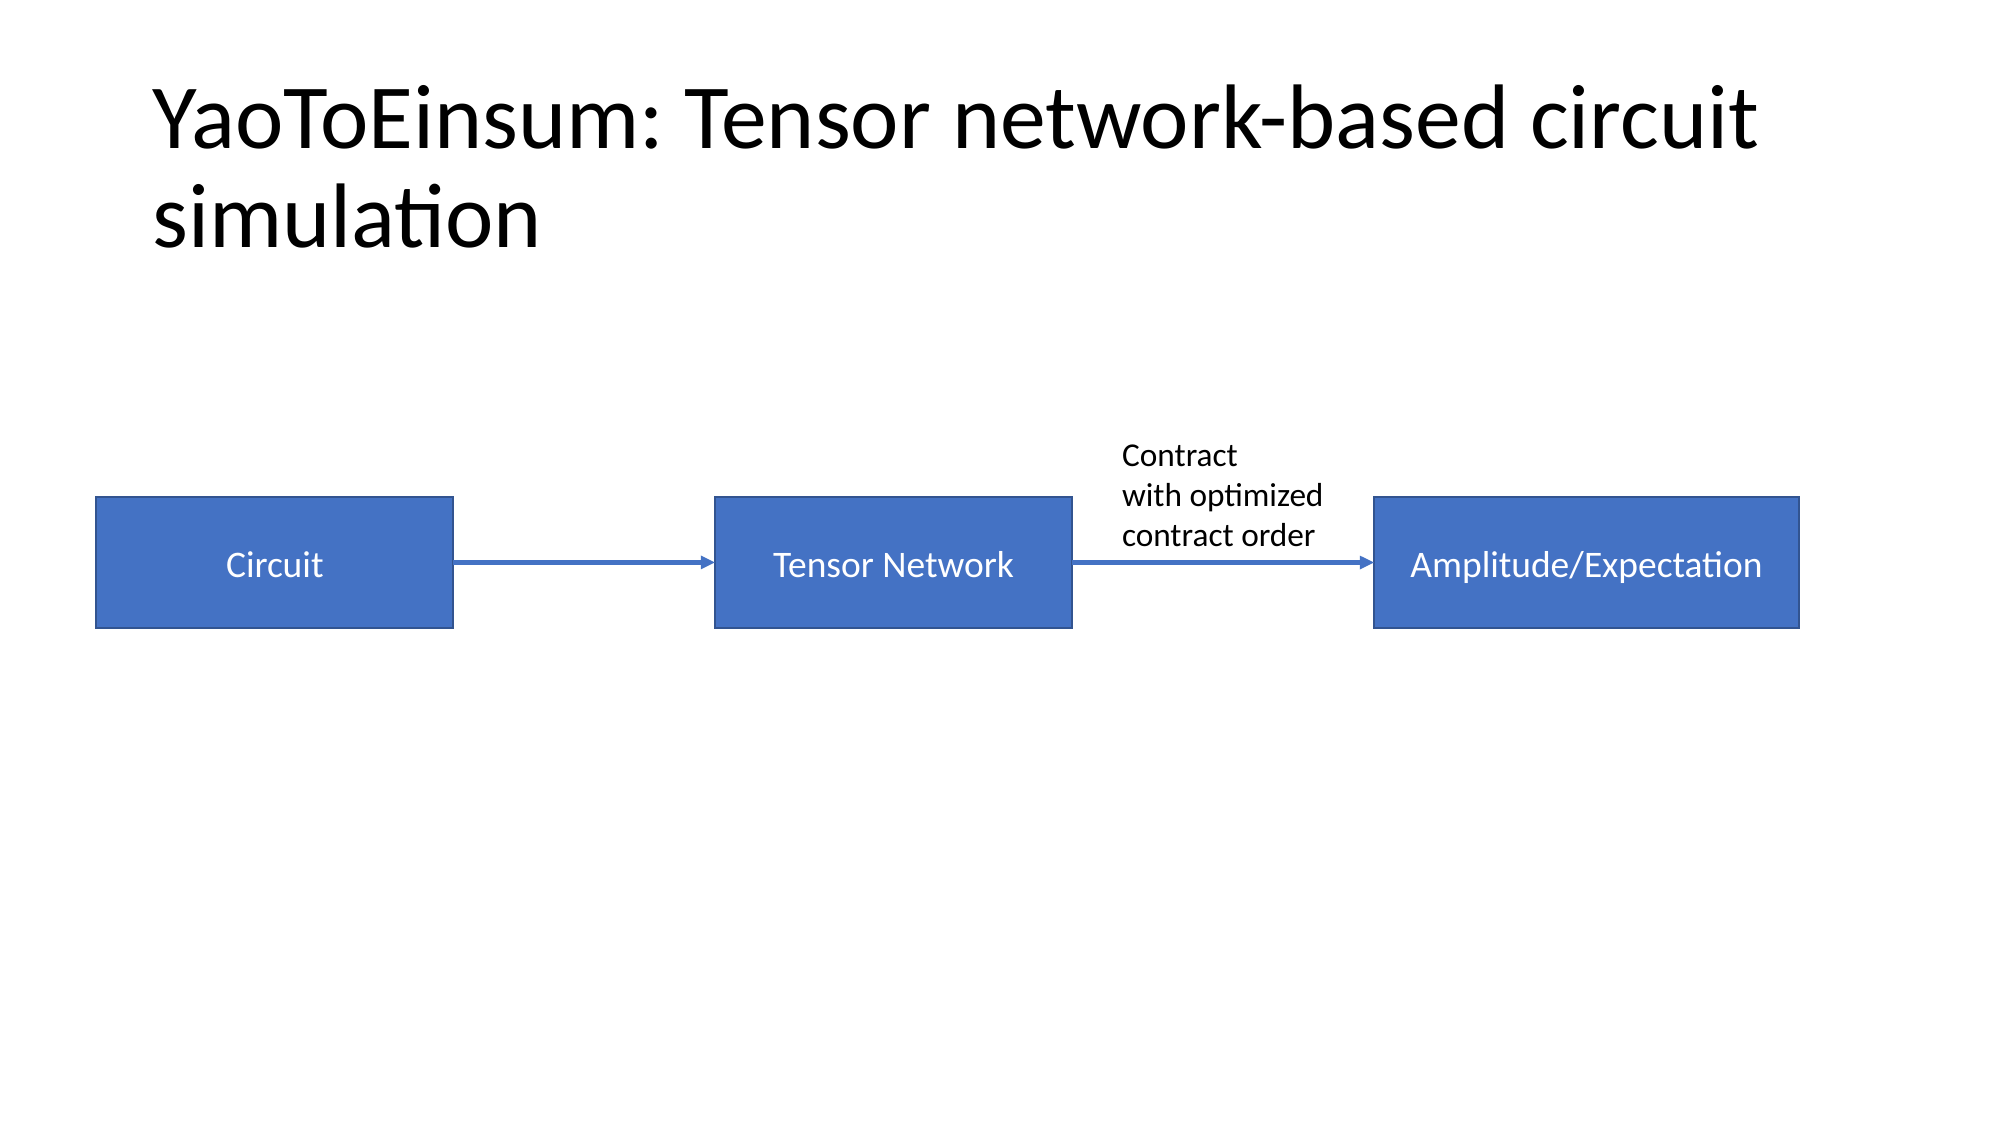

# YaoToEinsum: Tensor network-based circuit simulation
Contract
with optimized
contract order
Circuit
Tensor Network
Amplitude/Expectation